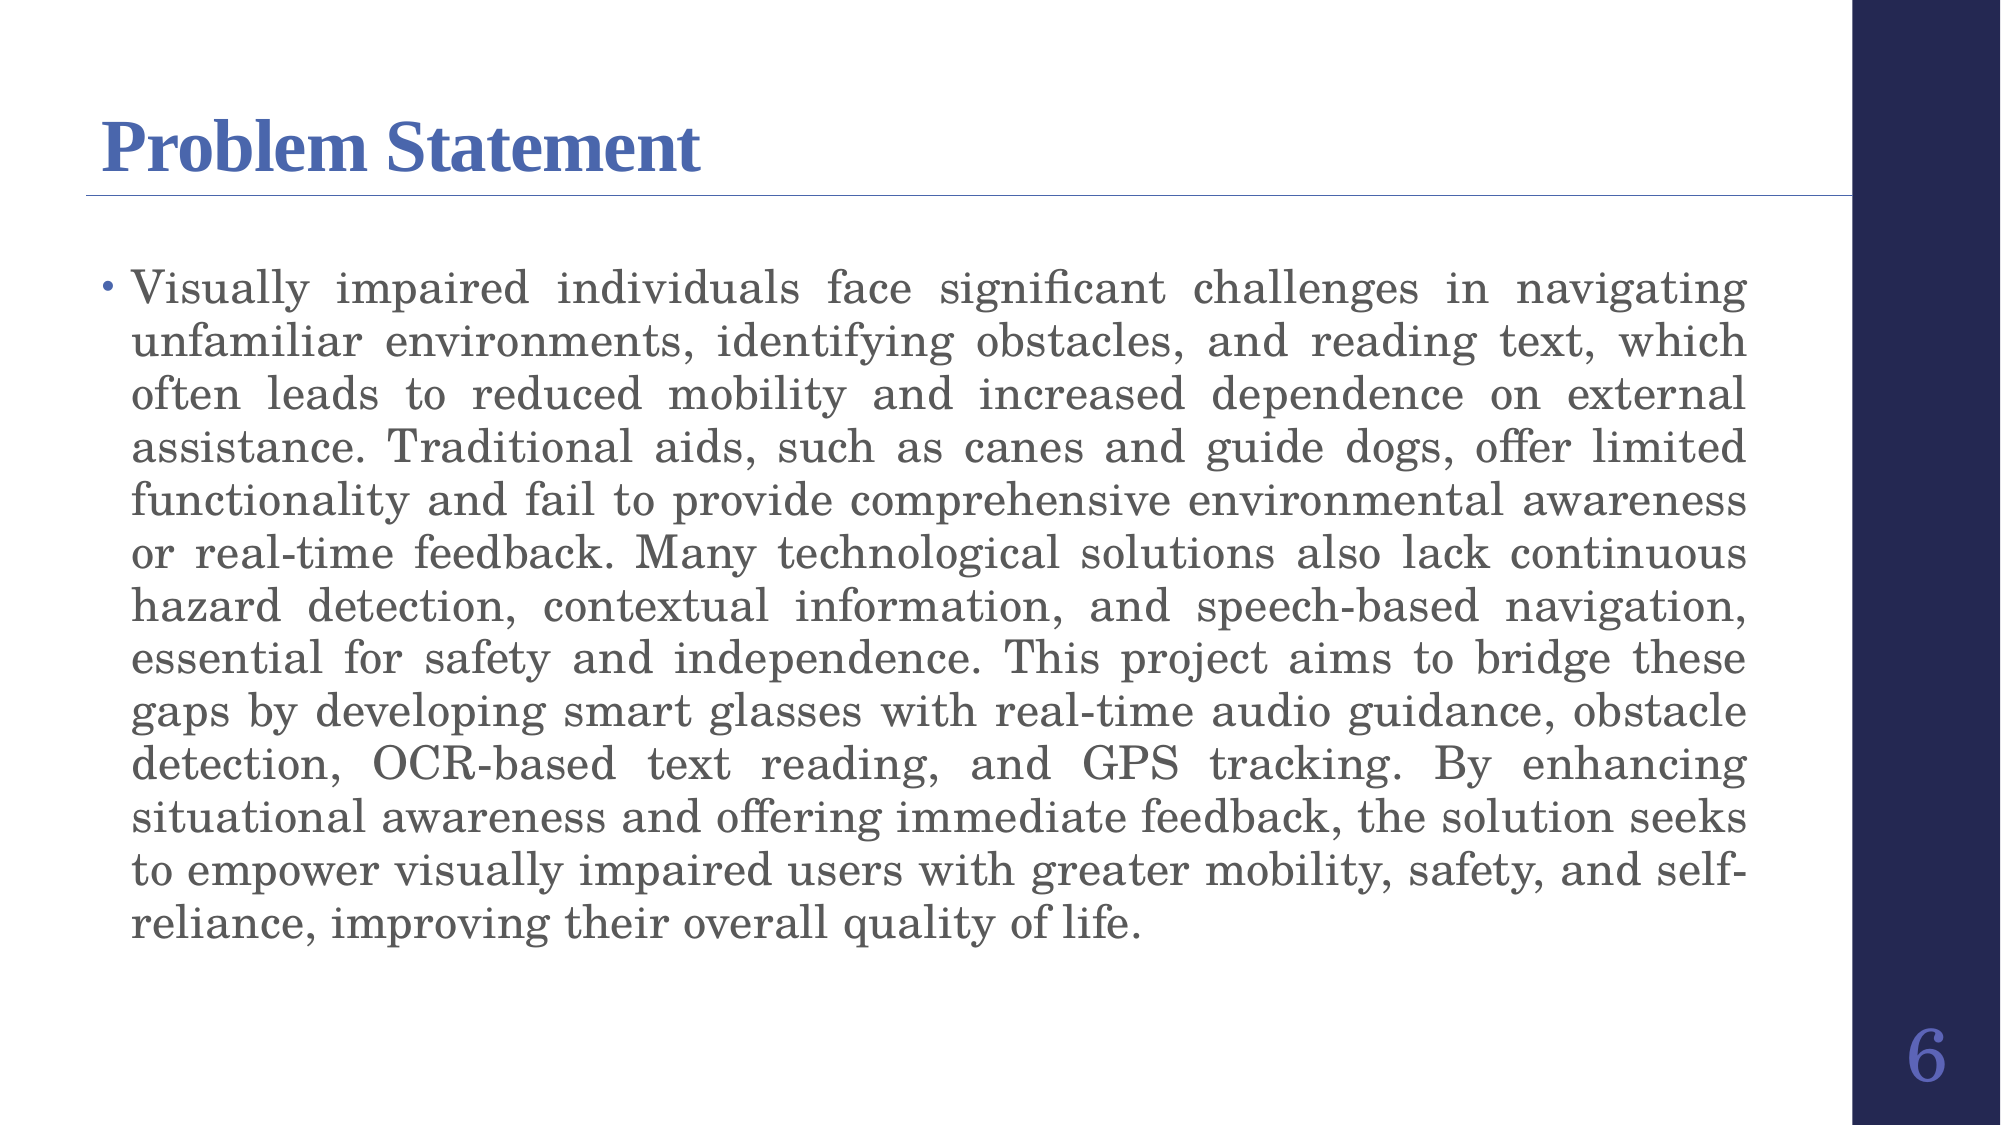

# Problem Statement
Visually impaired individuals face significant challenges in navigating unfamiliar environments, identifying obstacles, and reading text, which often leads to reduced mobility and increased dependence on external assistance. Traditional aids, such as canes and guide dogs, offer limited functionality and fail to provide comprehensive environmental awareness or real-time feedback. Many technological solutions also lack continuous hazard detection, contextual information, and speech-based navigation, essential for safety and independence. This project aims to bridge these gaps by developing smart glasses with real-time audio guidance, obstacle detection, OCR-based text reading, and GPS tracking. By enhancing situational awareness and offering immediate feedback, the solution seeks to empower visually impaired users with greater mobility, safety, and self-reliance, improving their overall quality of life.

6